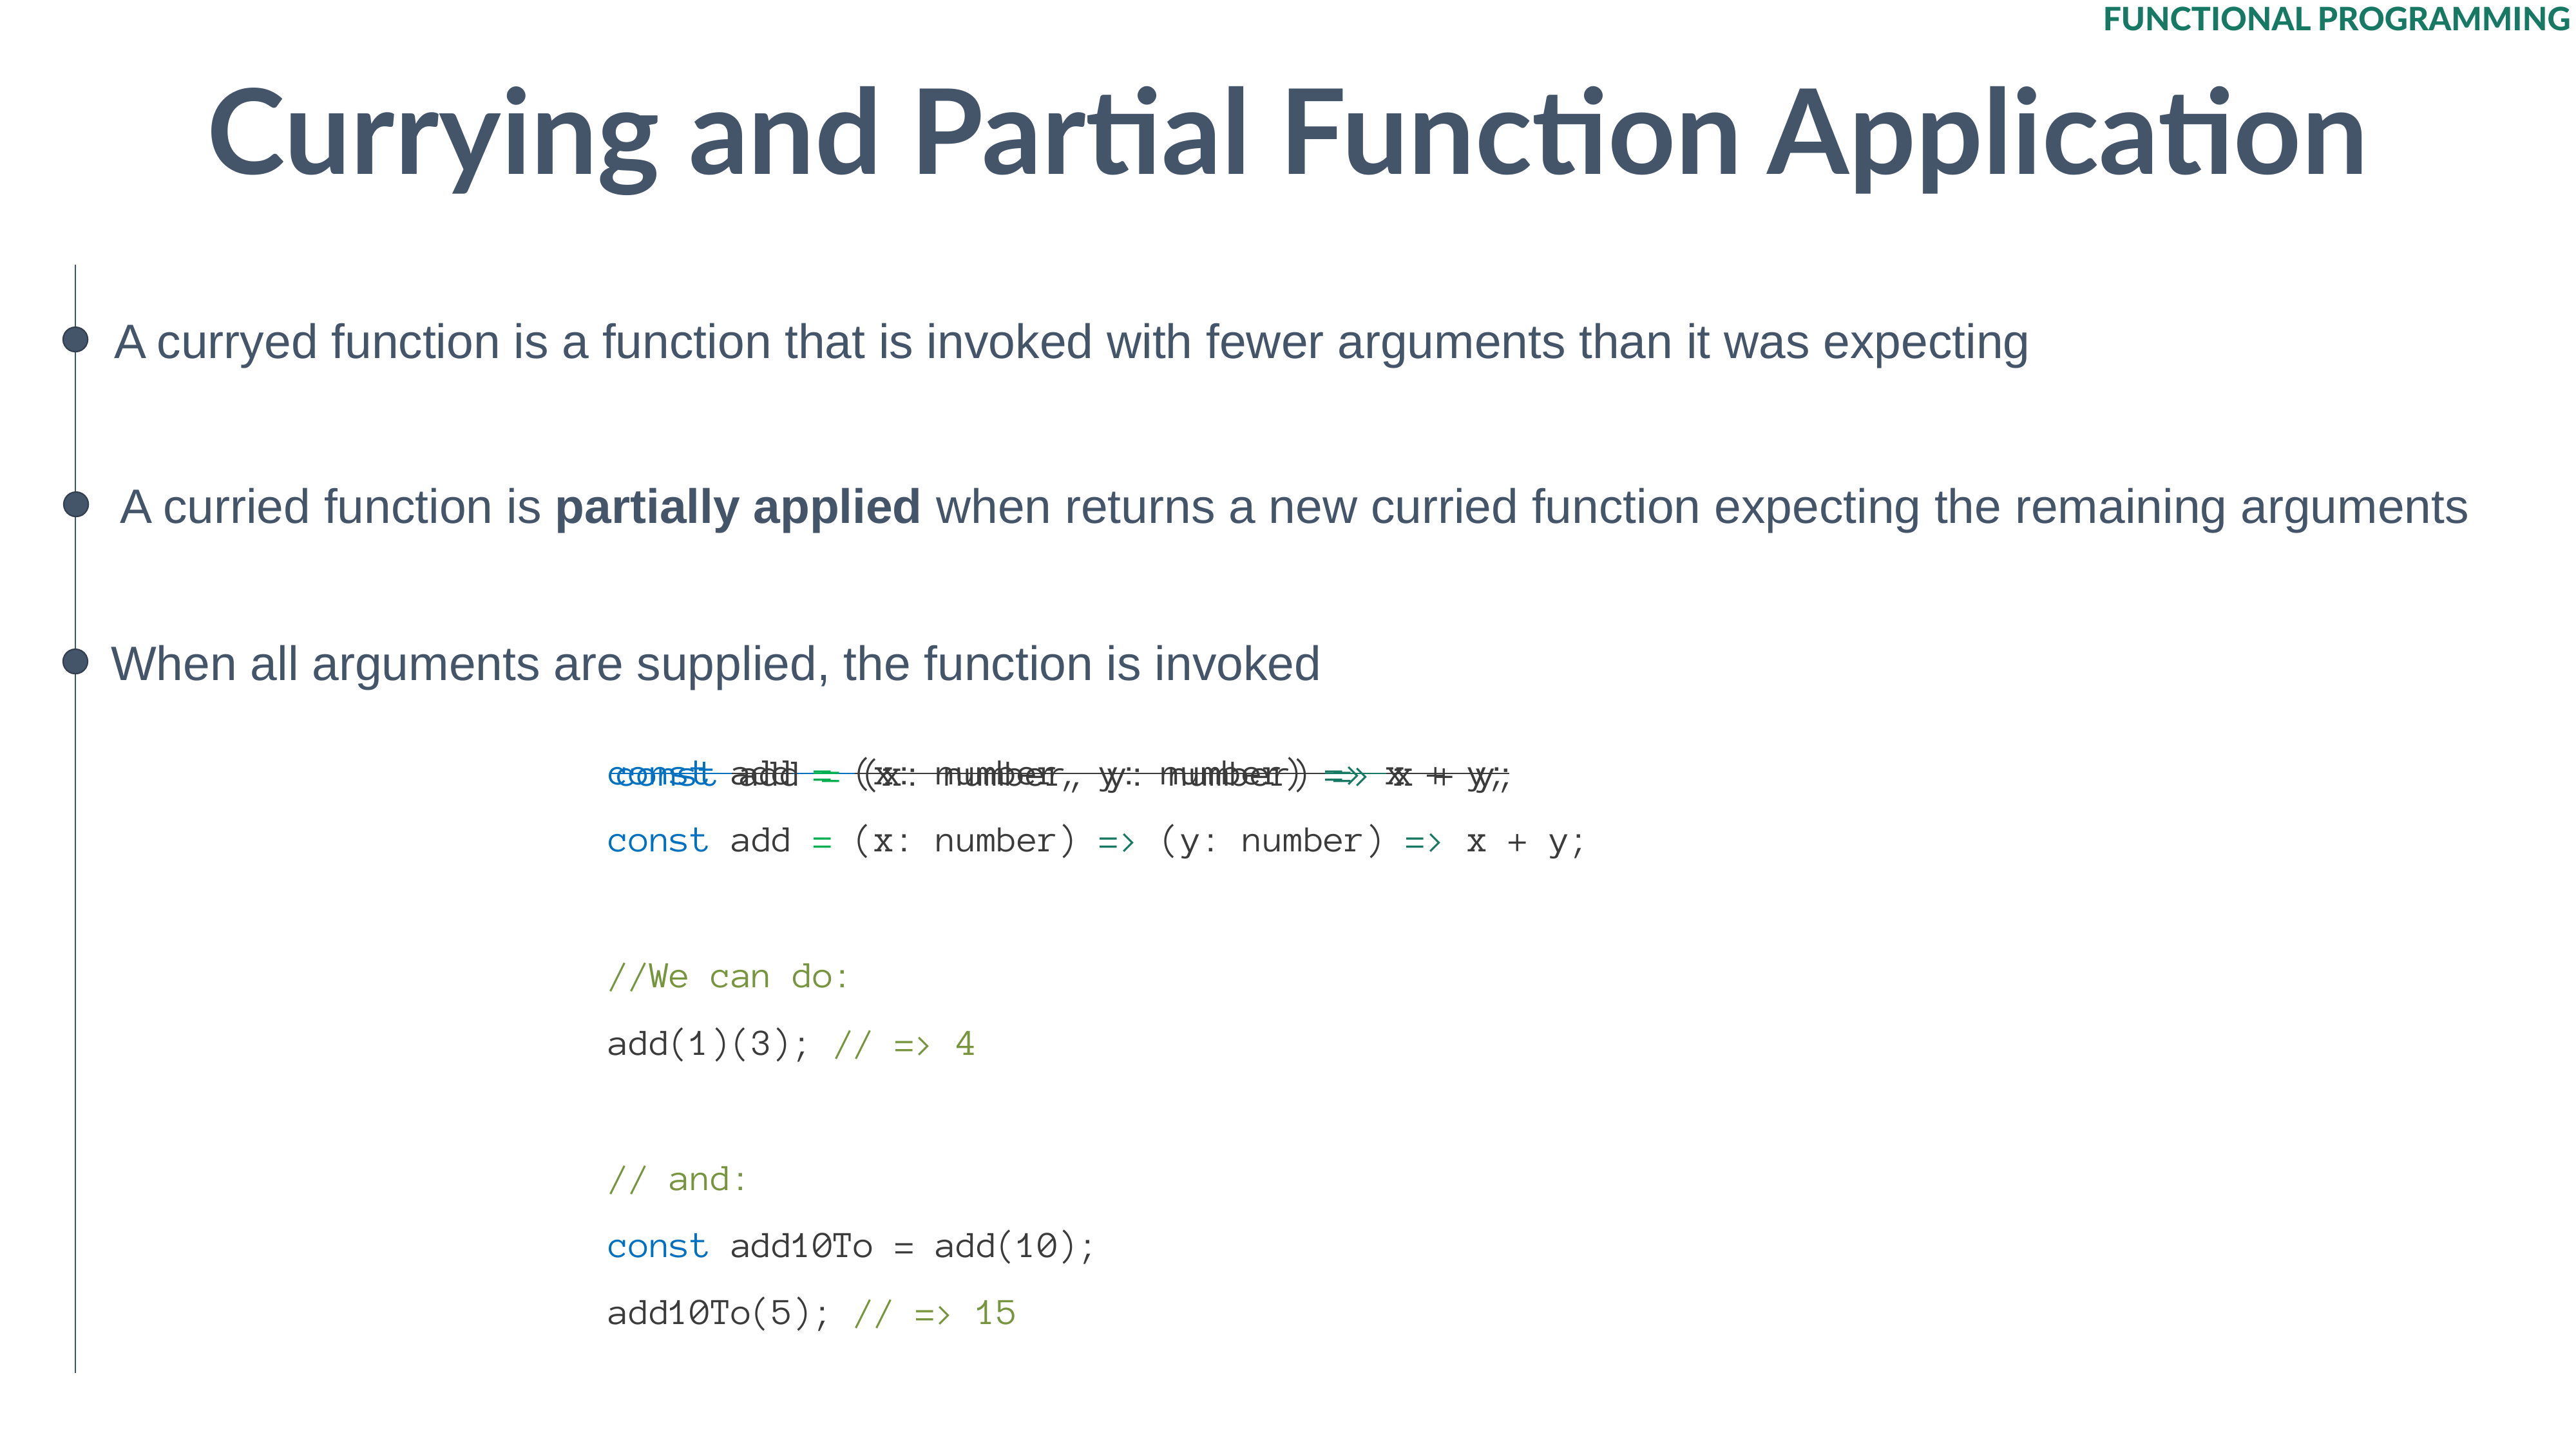

FUNCTIONAL PROGRAMMING
Currying and Partial Function Application
A curryed function is a function that is invoked with fewer arguments than it was expecting

A curried function is partially applied when returns a new curried function expecting the remaining arguments

When all arguments are supplied, the function is invoked

const add = (x: number, y: number) => x + y;
const add = (x: number) => (y: number) => x + y;

//We can do:
add(1)(3); // => 4

// and:
const add10To = add(10);
add10To(5); // => 15

const add = (x: number, y: number) => x + y;